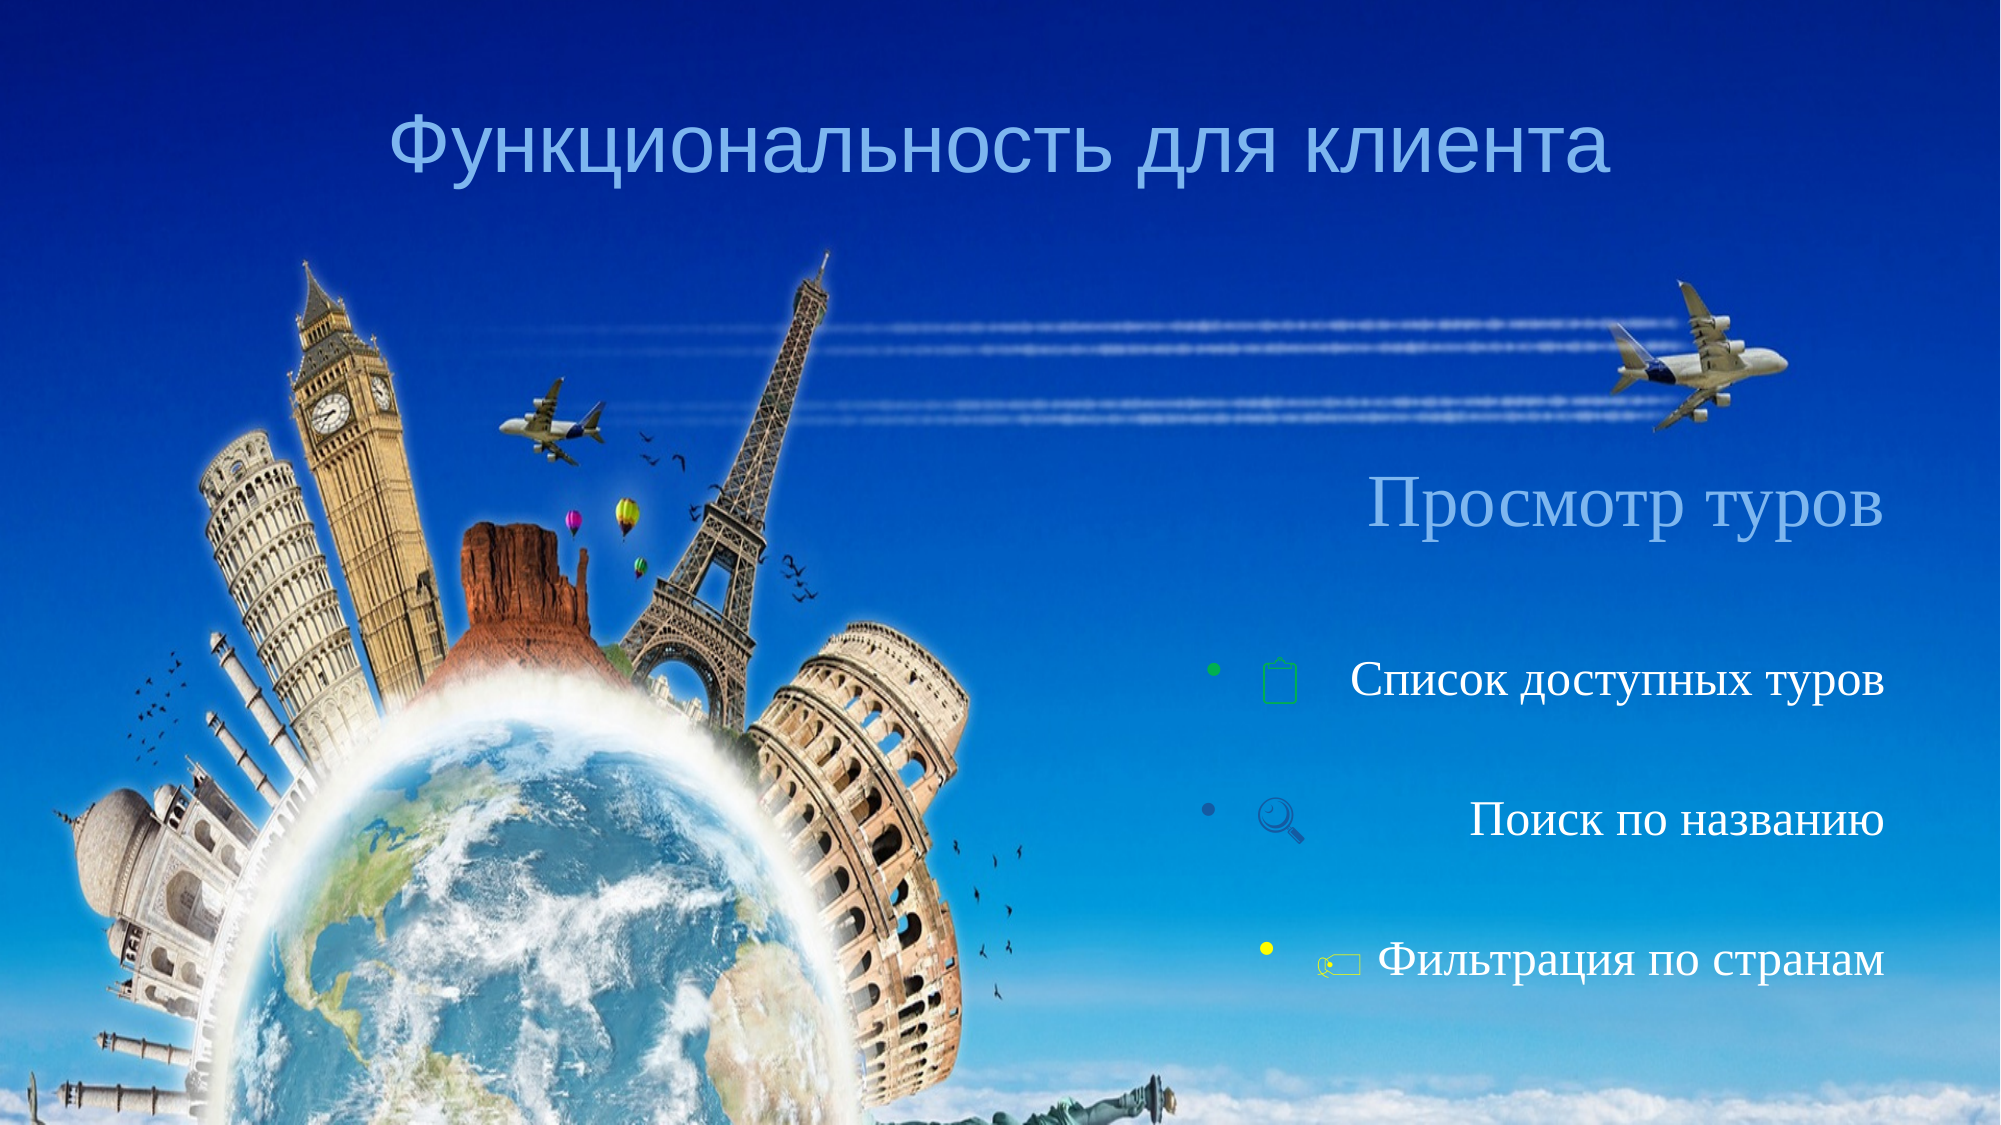

# Функциональность для клиента
Просмотр туров

📋    Список доступных туров

🔍             Поиск по названию

🏷️ Фильтрация по странам